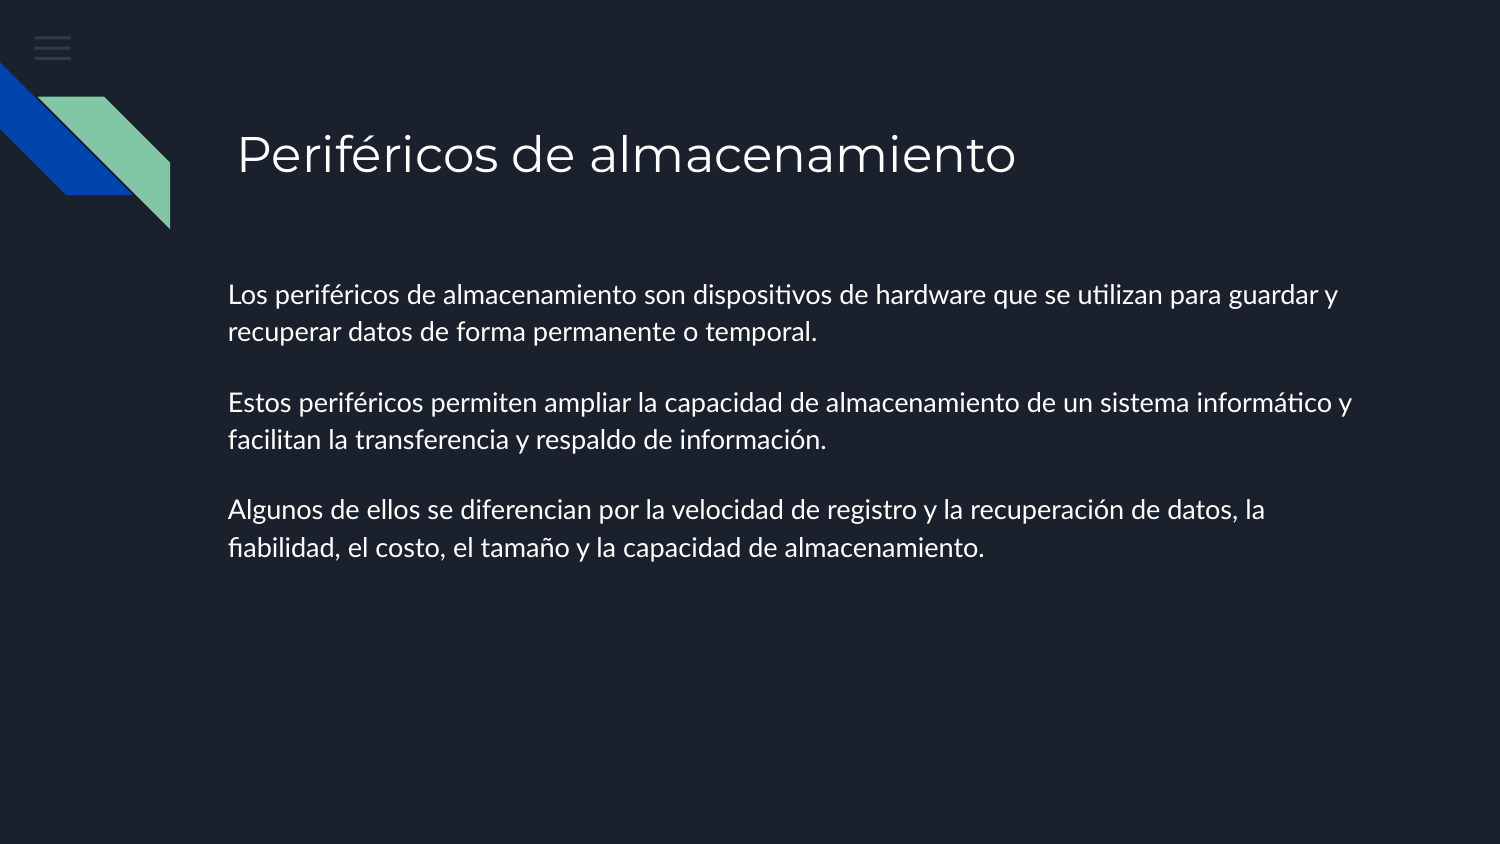

# Periféricos de almacenamiento
Los periféricos de almacenamiento son dispositivos de hardware que se utilizan para guardar y recuperar datos de forma permanente o temporal.
Estos periféricos permiten ampliar la capacidad de almacenamiento de un sistema informático y facilitan la transferencia y respaldo de información.
Algunos de ellos se diferencian por la velocidad de registro y la recuperación de datos, la fiabilidad, el costo, el tamaño y la capacidad de almacenamiento.